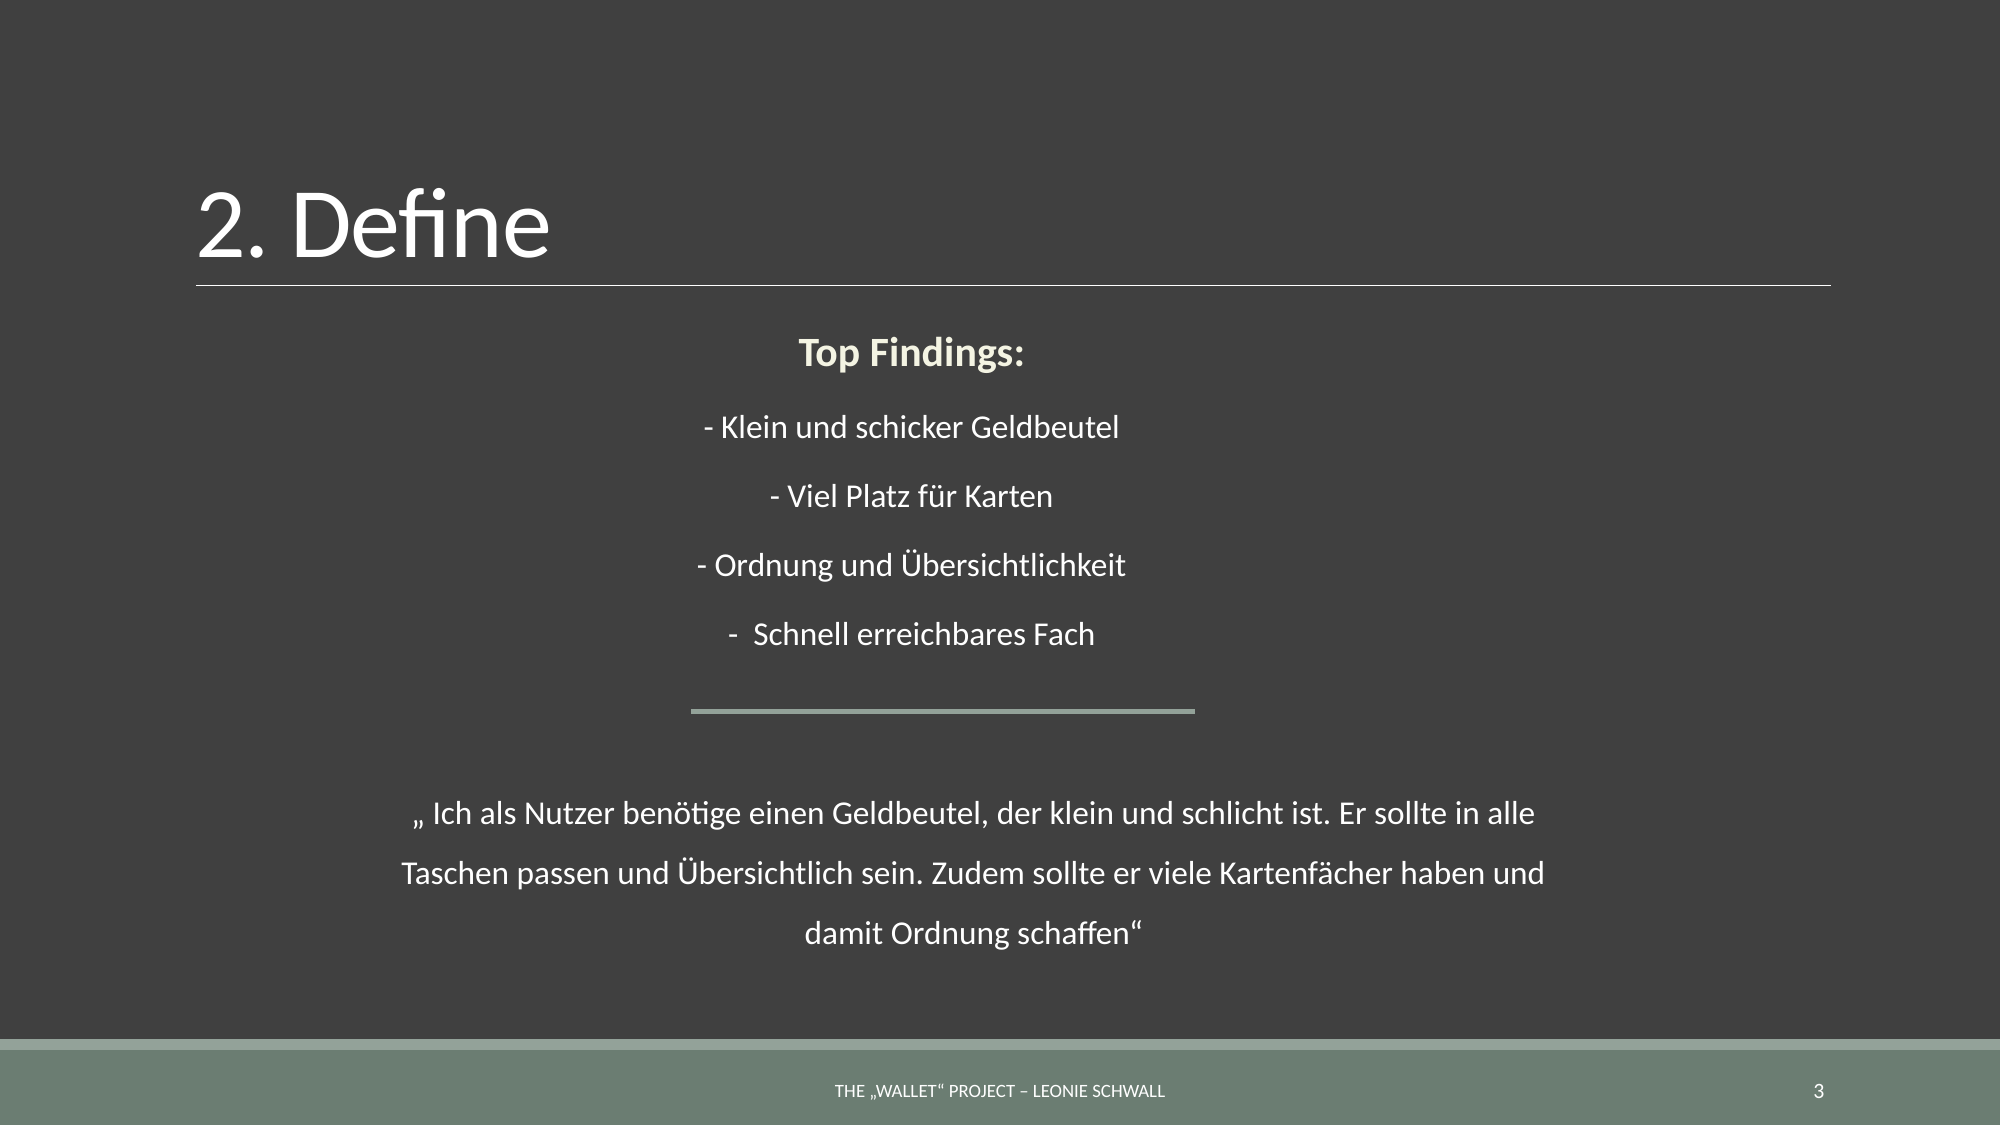

# 2. Define
Top Findings:
- Klein und schicker Geldbeutel
- Viel Platz für Karten
- Ordnung und Übersichtlichkeit
-  Schnell erreichbares Fach

„ Ich als Nutzer benötige einen Geldbeutel, der klein und schlicht ist. Er sollte in alle Taschen passen und Übersichtlich sein. Zudem sollte er viele Kartenfächer haben und damit Ordnung schaffen“

The „wallet“ project – Leonie Schwall
3